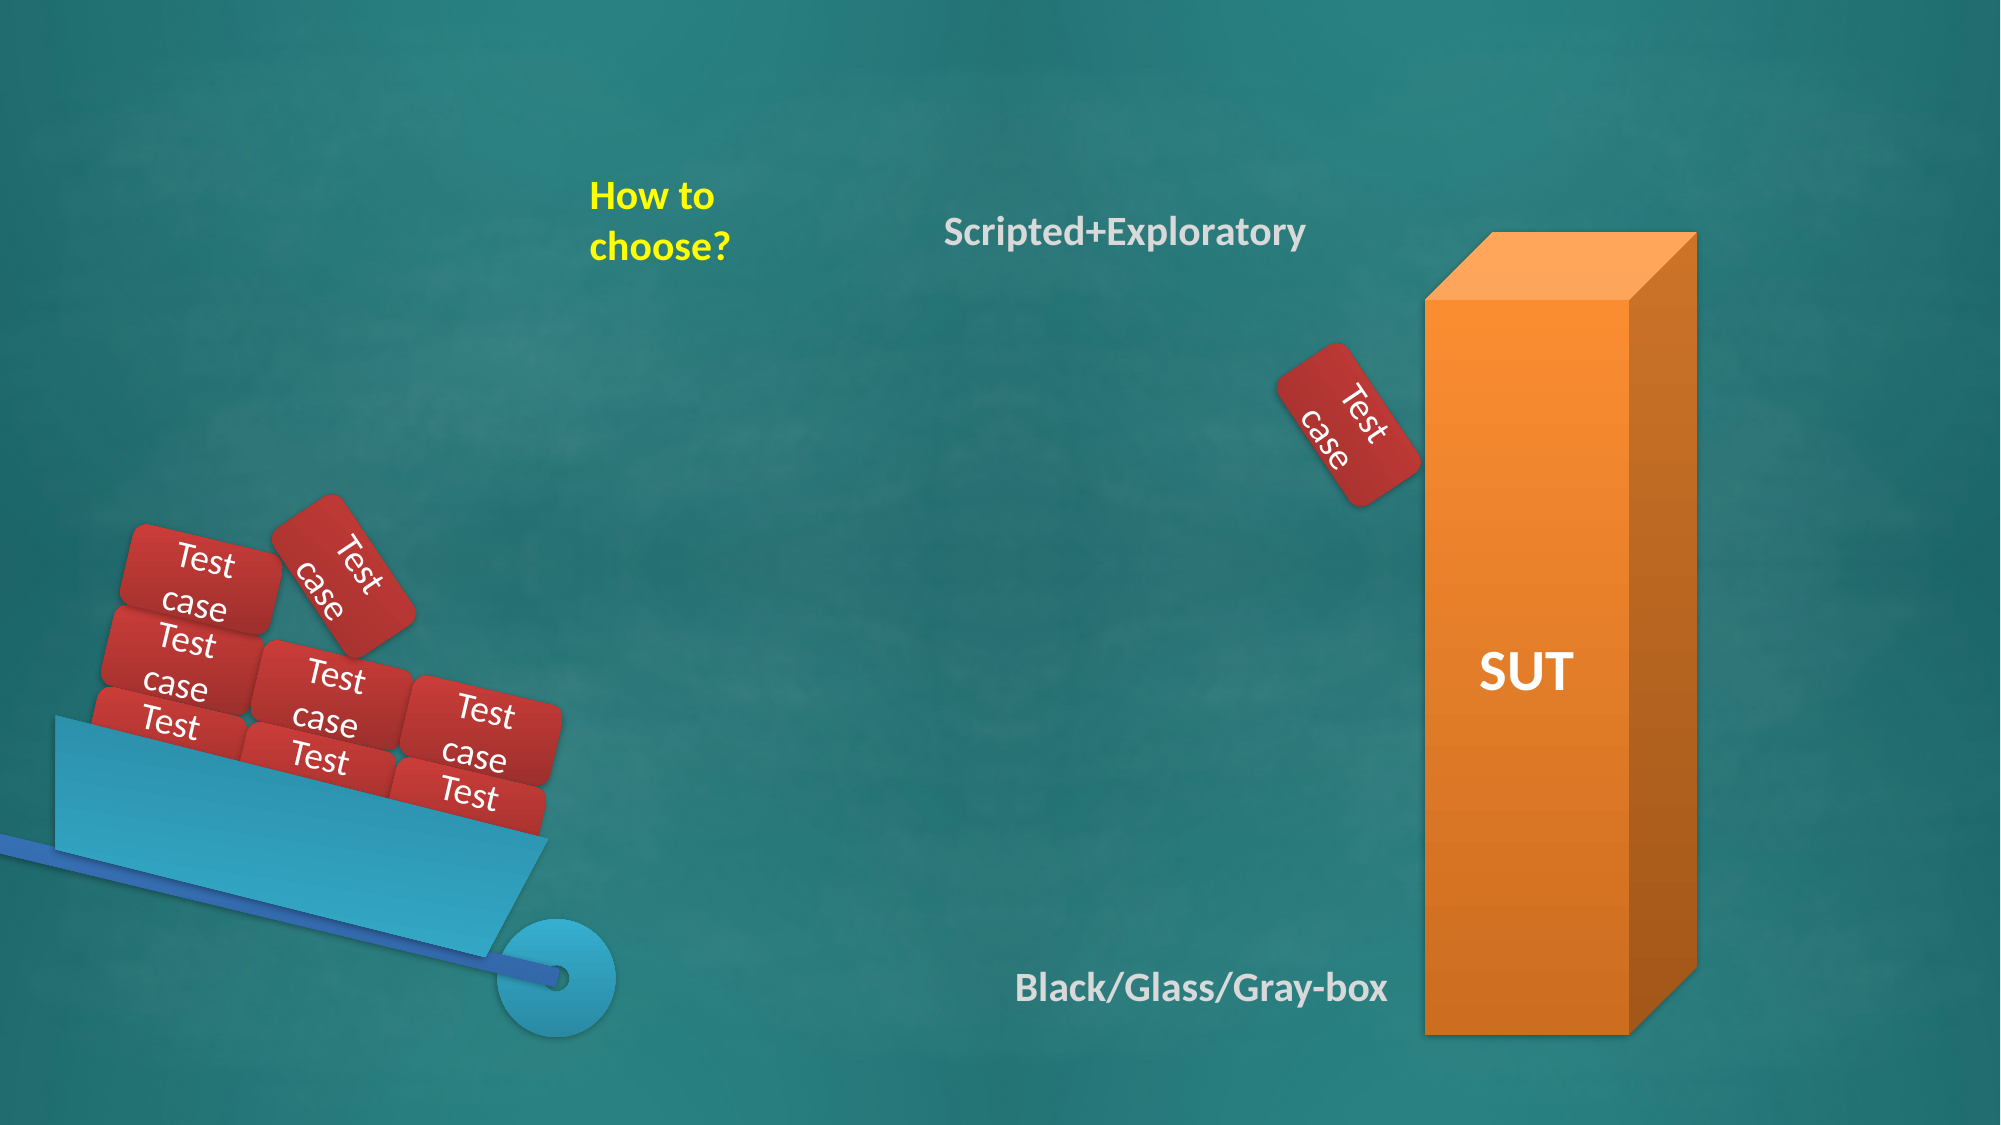

How to choose?
Scripted+Exploratory
SUT
Test case
Black/Glass/Gray-box
Test case
Test case
Test case
Test case
Test case
Test case
Test case
Test case